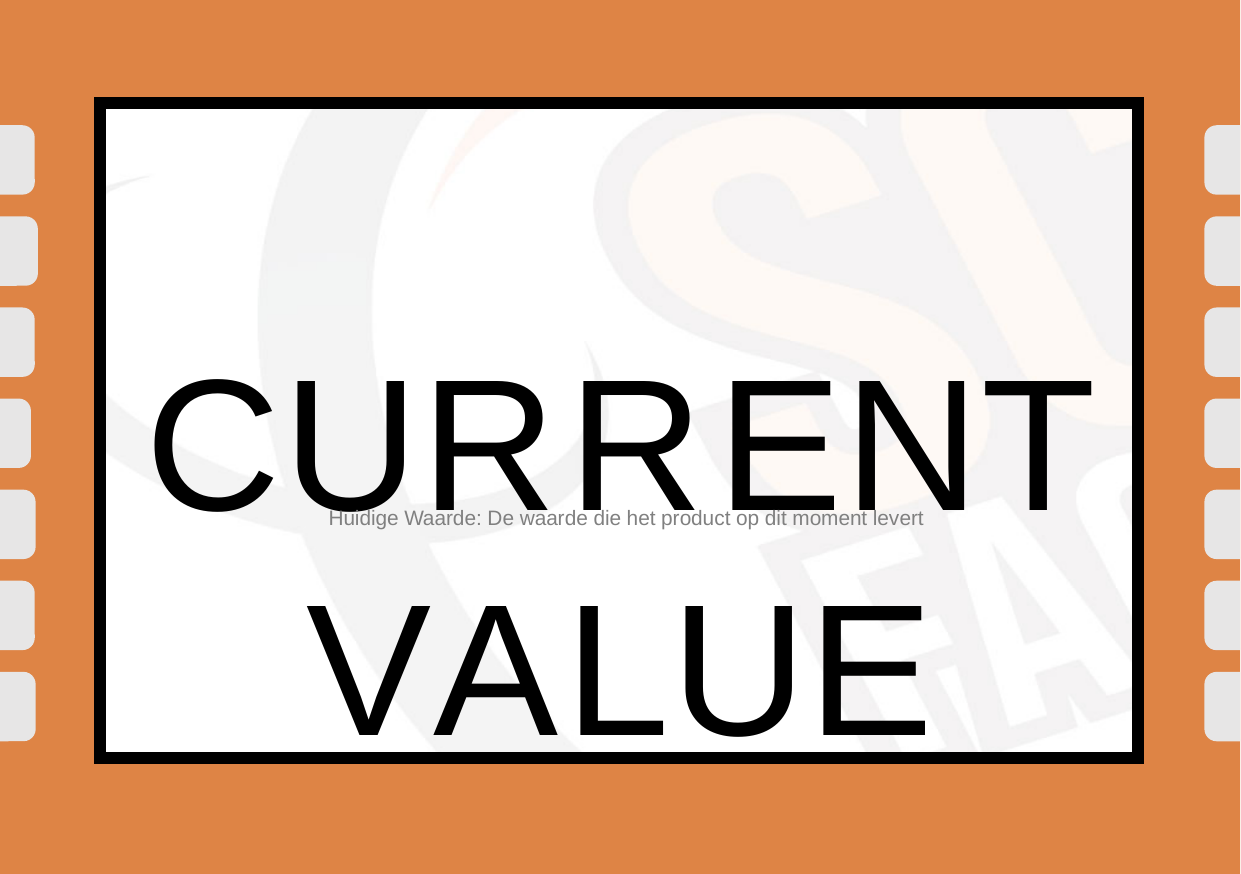

Reveals the value that the product delivers to customers, today

CURRENT VALUE

Huidige Waarde: De waarde die het product op dit moment levert